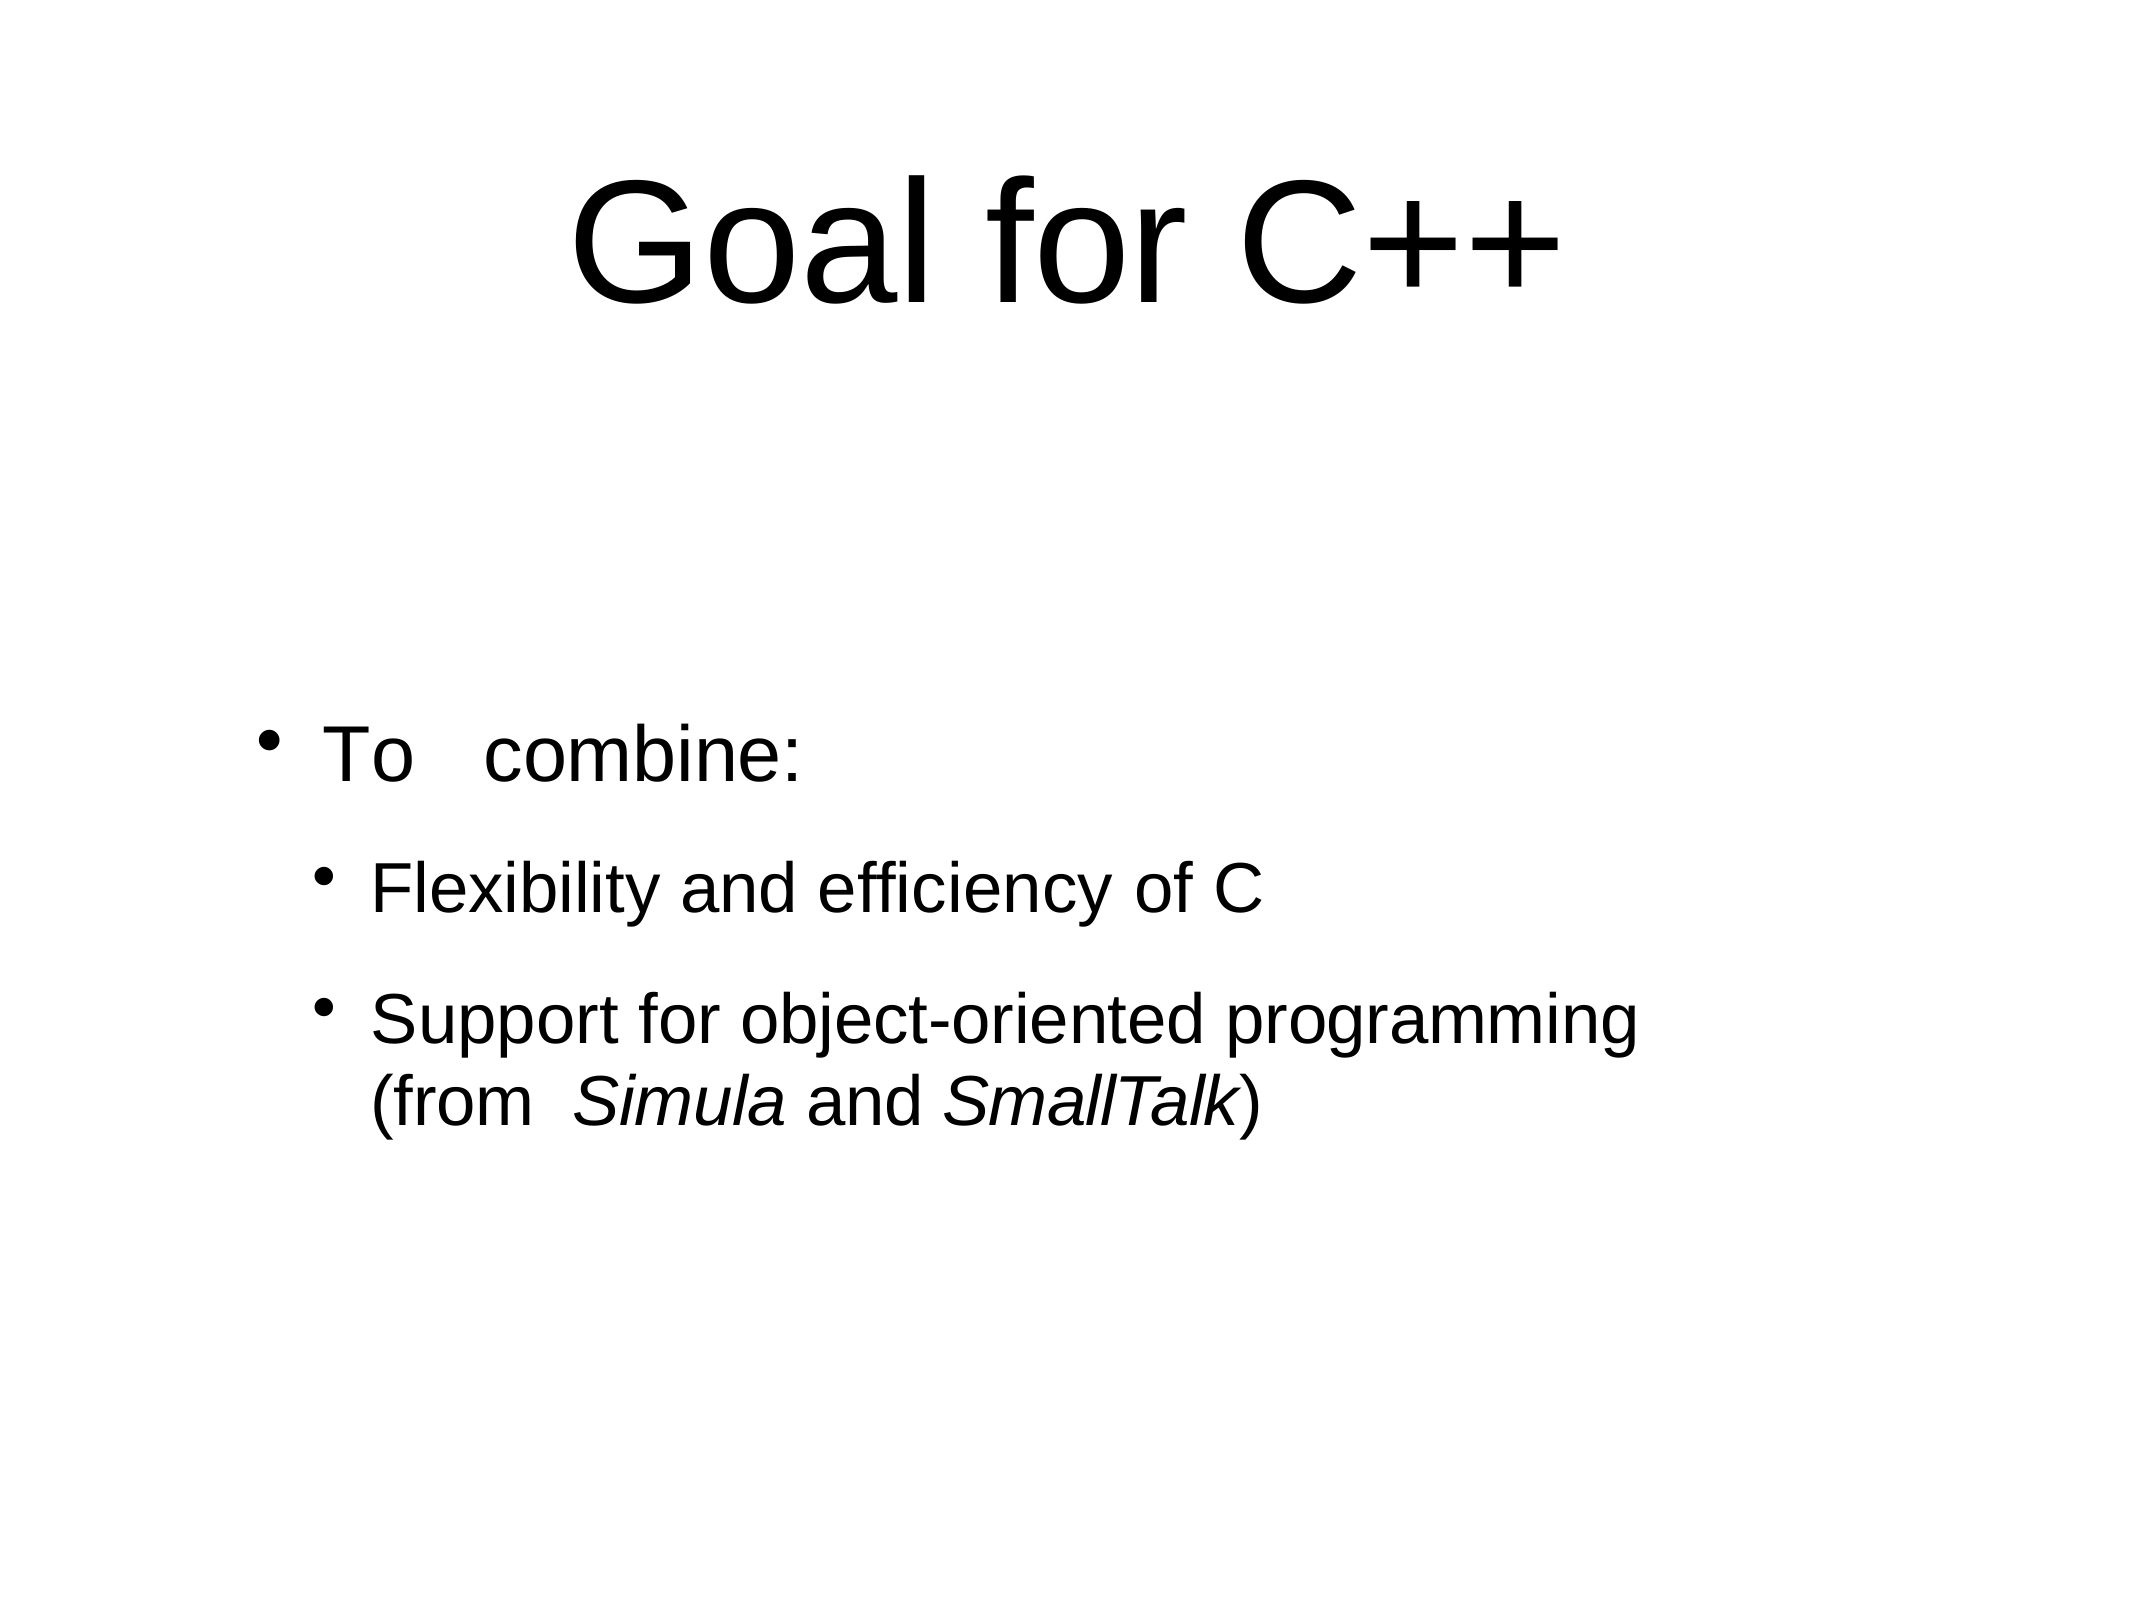

Goal for C++
To	combine:
Flexibility and efficiency of C
Support for object-oriented programming (from  Simula and SmallTalk)